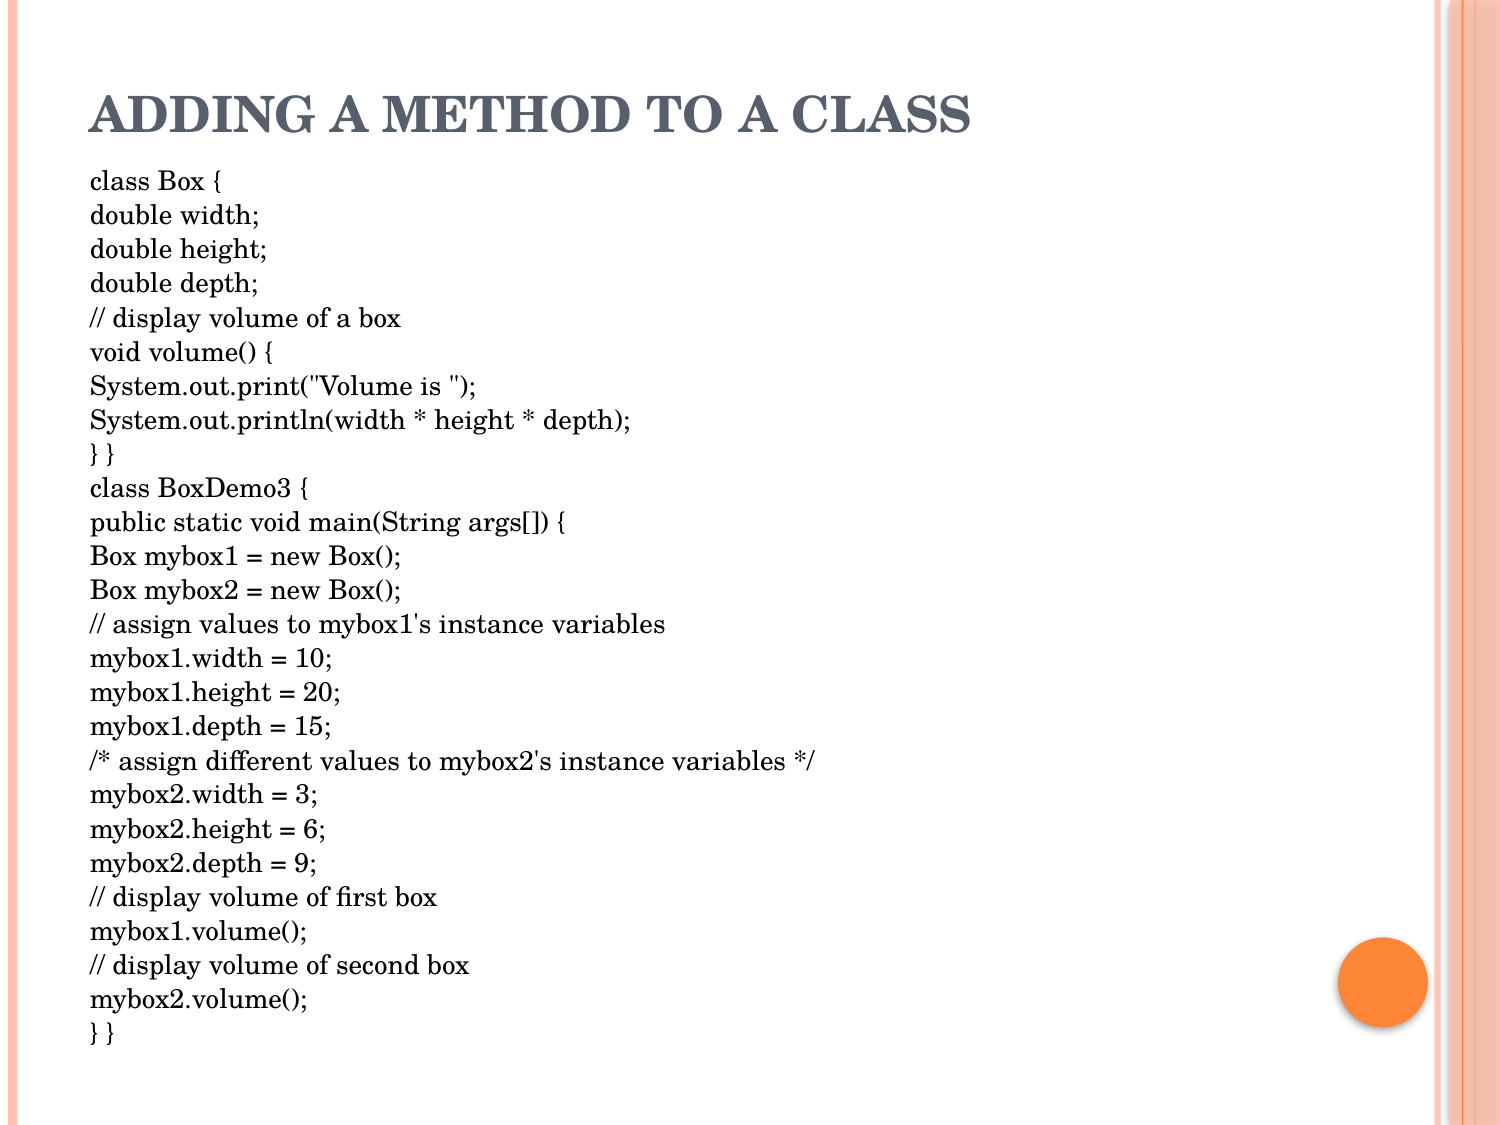

# Adding a method to a class
class Box {
double width;
double height;
double depth;
// display volume of a box
void volume() {
System.out.print("Volume is ");
System.out.println(width * height * depth);
} }
class BoxDemo3 {
public static void main(String args[]) {
Box mybox1 = new Box();
Box mybox2 = new Box();
// assign values to mybox1's instance variables
mybox1.width = 10;
mybox1.height = 20;
mybox1.depth = 15;
/* assign different values to mybox2's instance variables */
mybox2.width = 3;
mybox2.height = 6;
mybox2.depth = 9;
// display volume of first box
mybox1.volume();
// display volume of second box
mybox2.volume();
} }